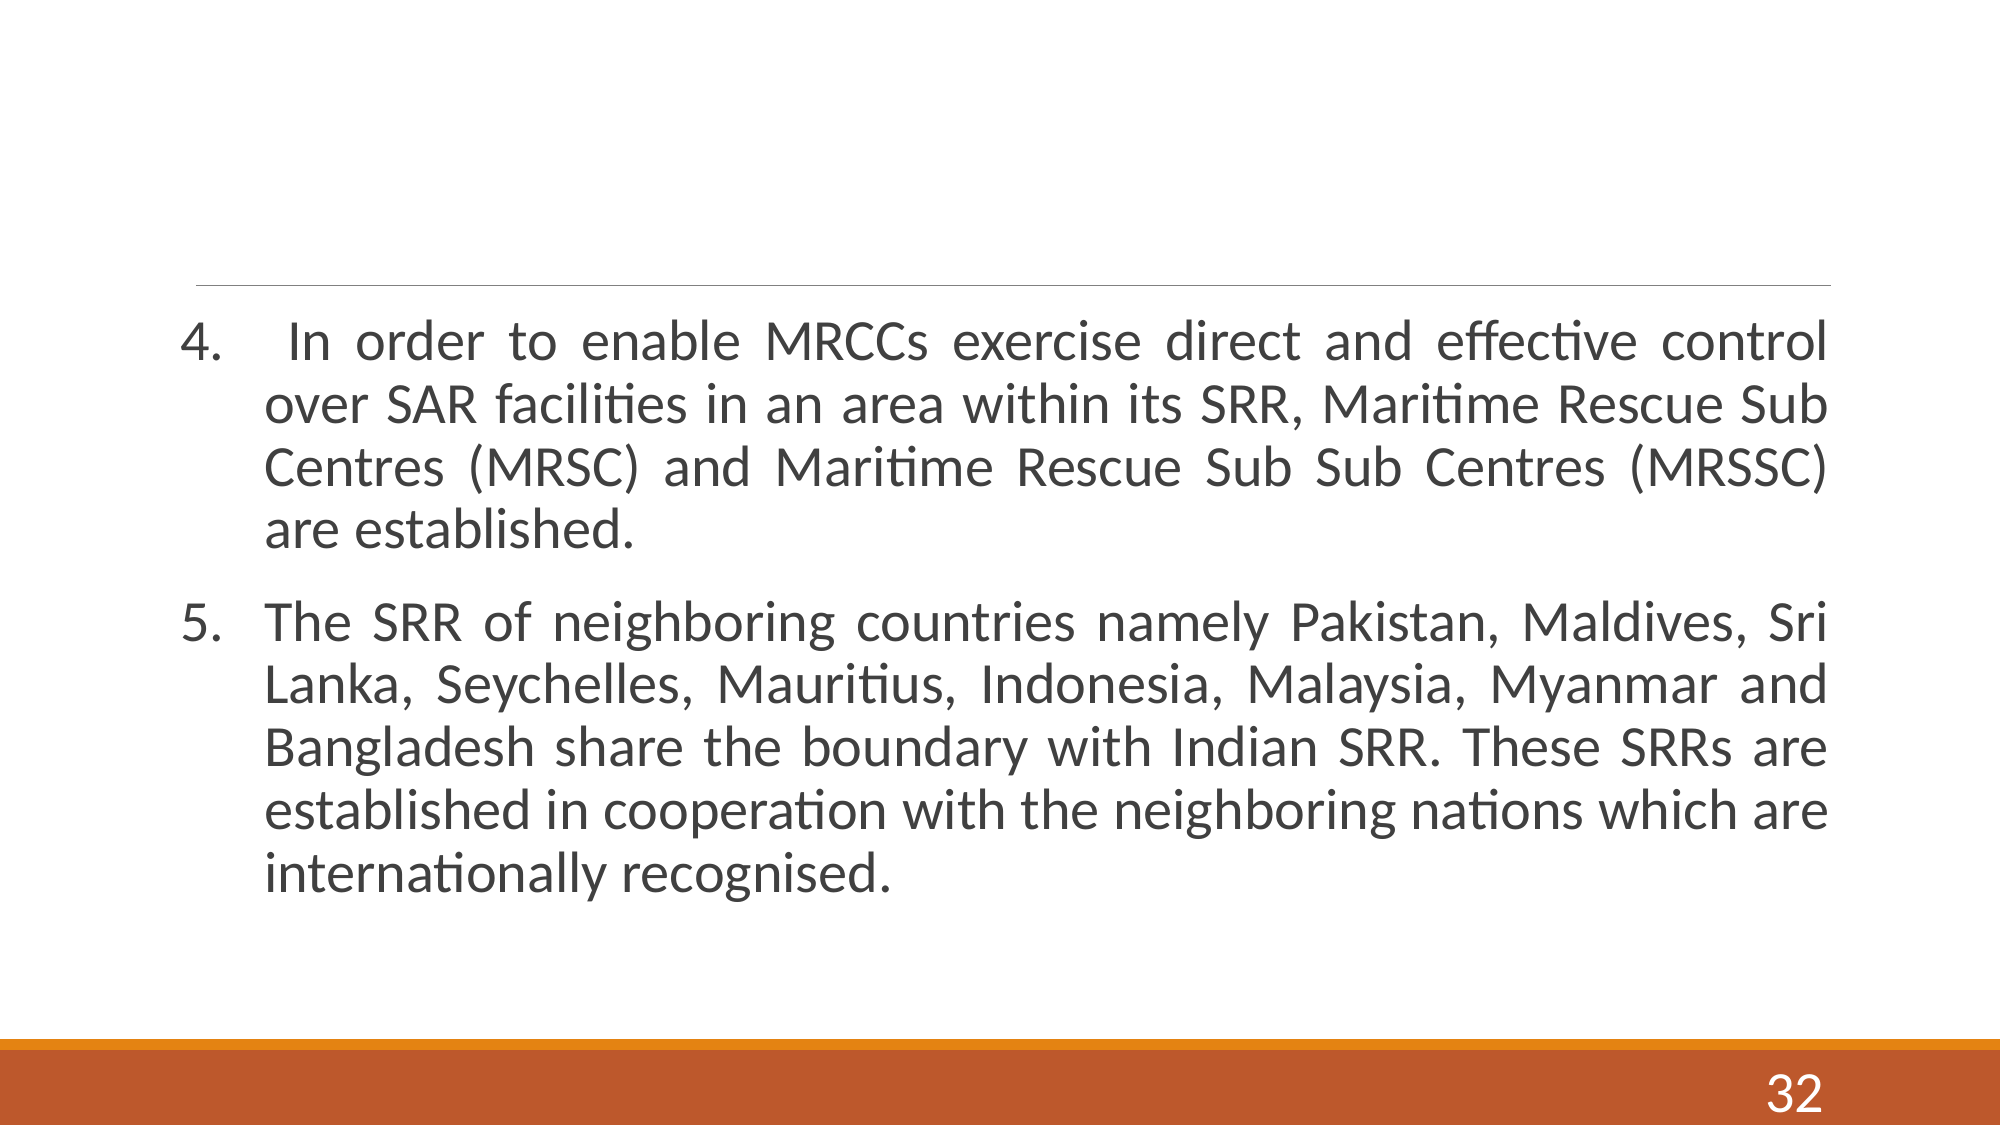

#
 In order to enable MRCCs exercise direct and effective control over SAR facilities in an area within its SRR, Maritime Rescue Sub Centres (MRSC) and Maritime Rescue Sub Sub Centres (MRSSC) are established.
The SRR of neighboring countries namely Pakistan, Maldives, Sri Lanka, Seychelles, Mauritius, Indonesia, Malaysia, Myanmar and Bangladesh share the boundary with Indian SRR. These SRRs are established in cooperation with the neighboring nations which are internationally recognised.
32